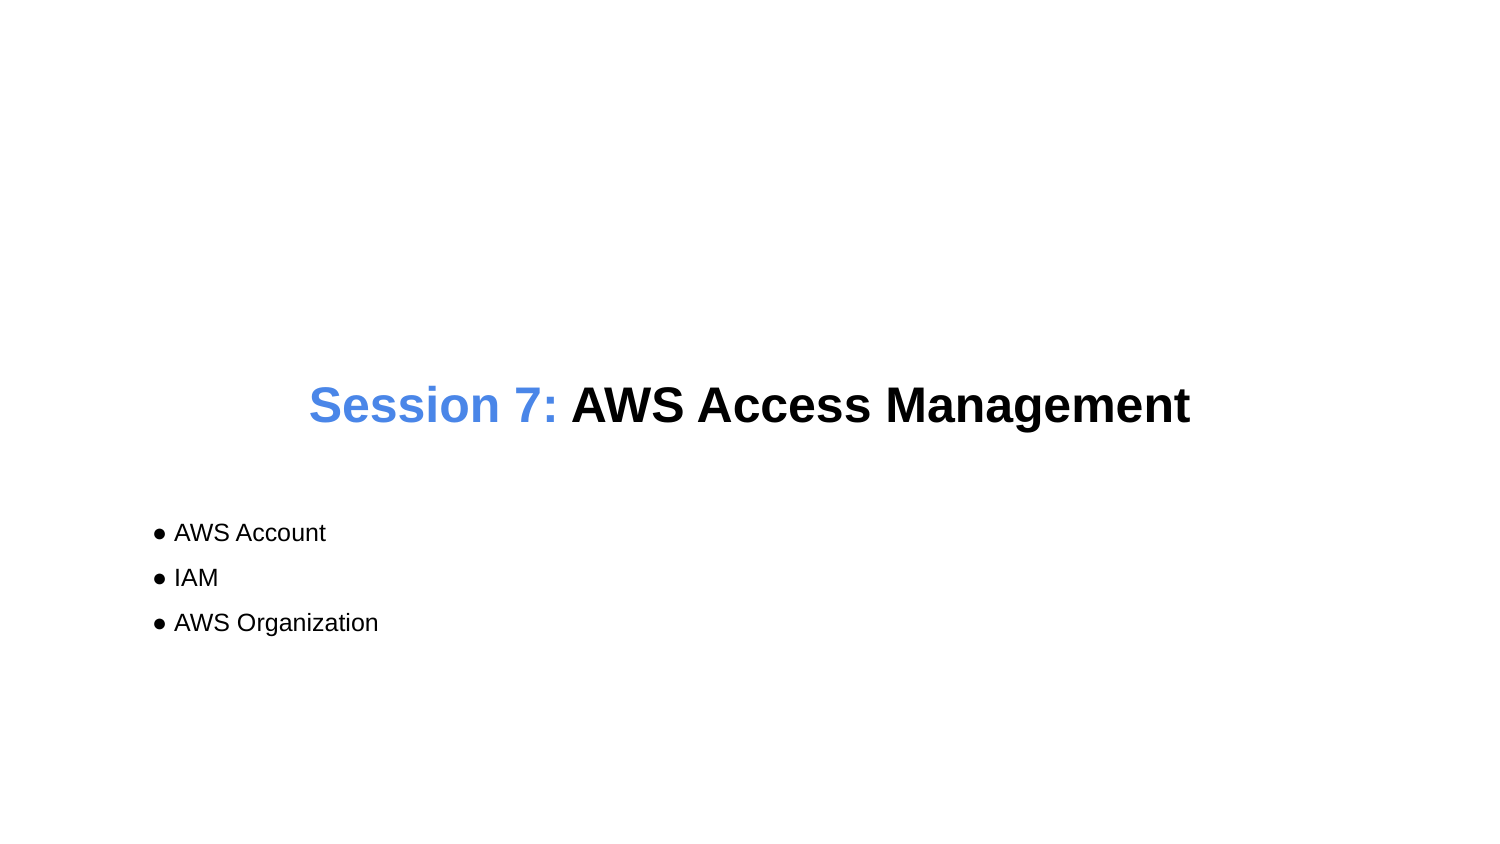

Session 7: AWS Access Management
● AWS Account
● IAM
● AWS Organization